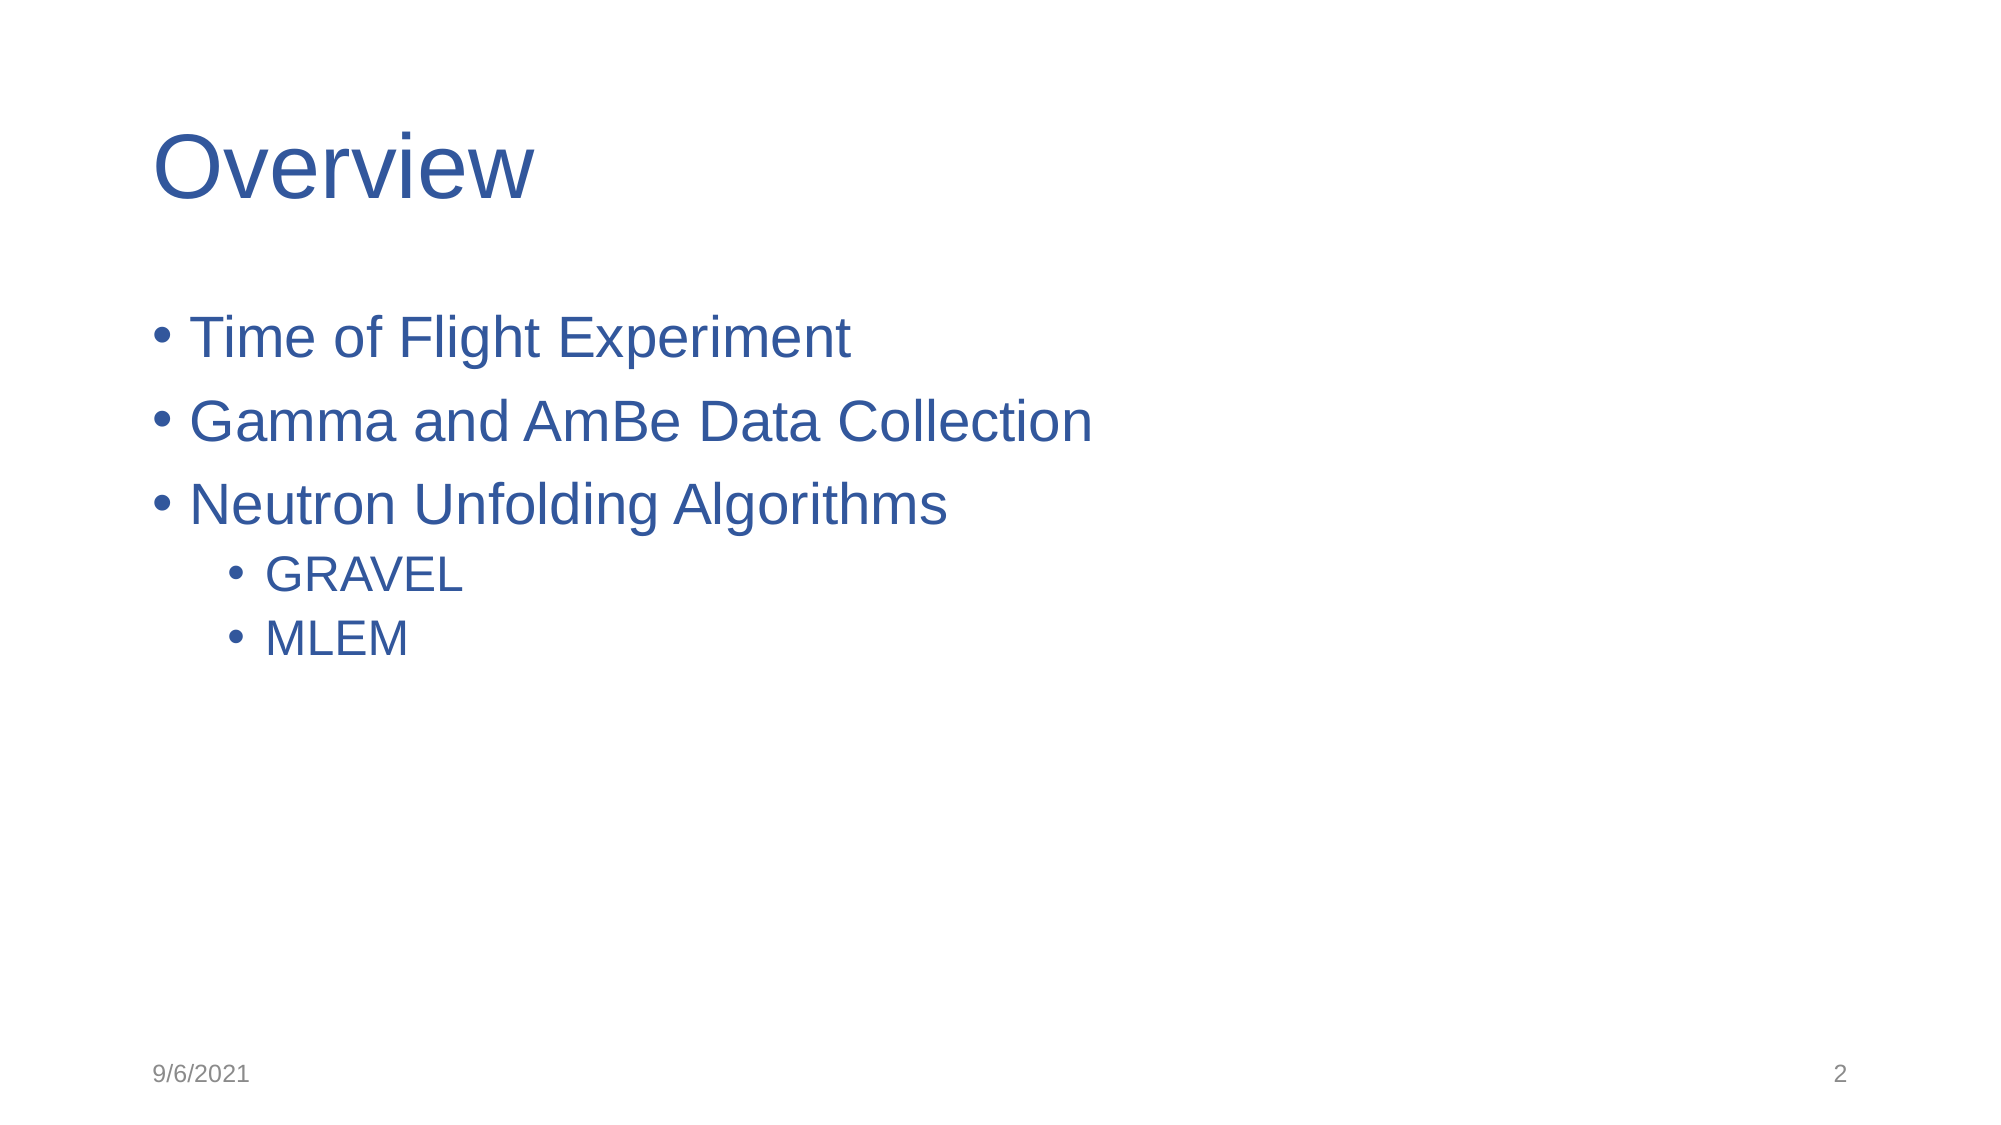

# Overview
Time of Flight Experiment
Gamma and AmBe Data Collection
Neutron Unfolding Algorithms
GRAVEL
MLEM
9/6/2021
2